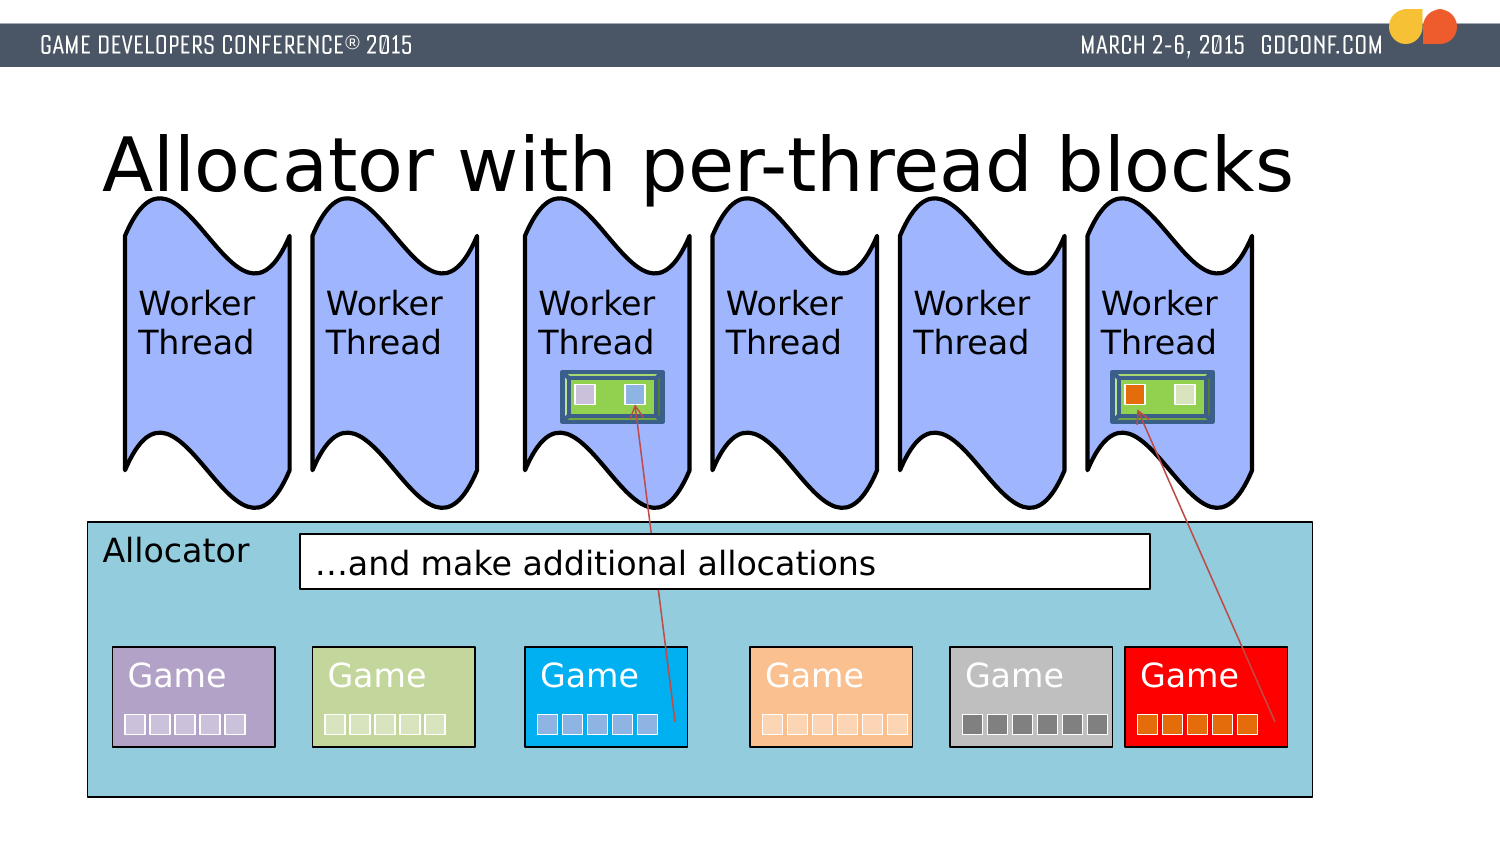

# Allocator with per-thread blocks
Worker Thread
Worker Thread
Worker Thread
Worker Thread
Worker Thread
Worker Thread

Allocator
…and make additional allocations
Game
Game
Game
Game
Game
Game